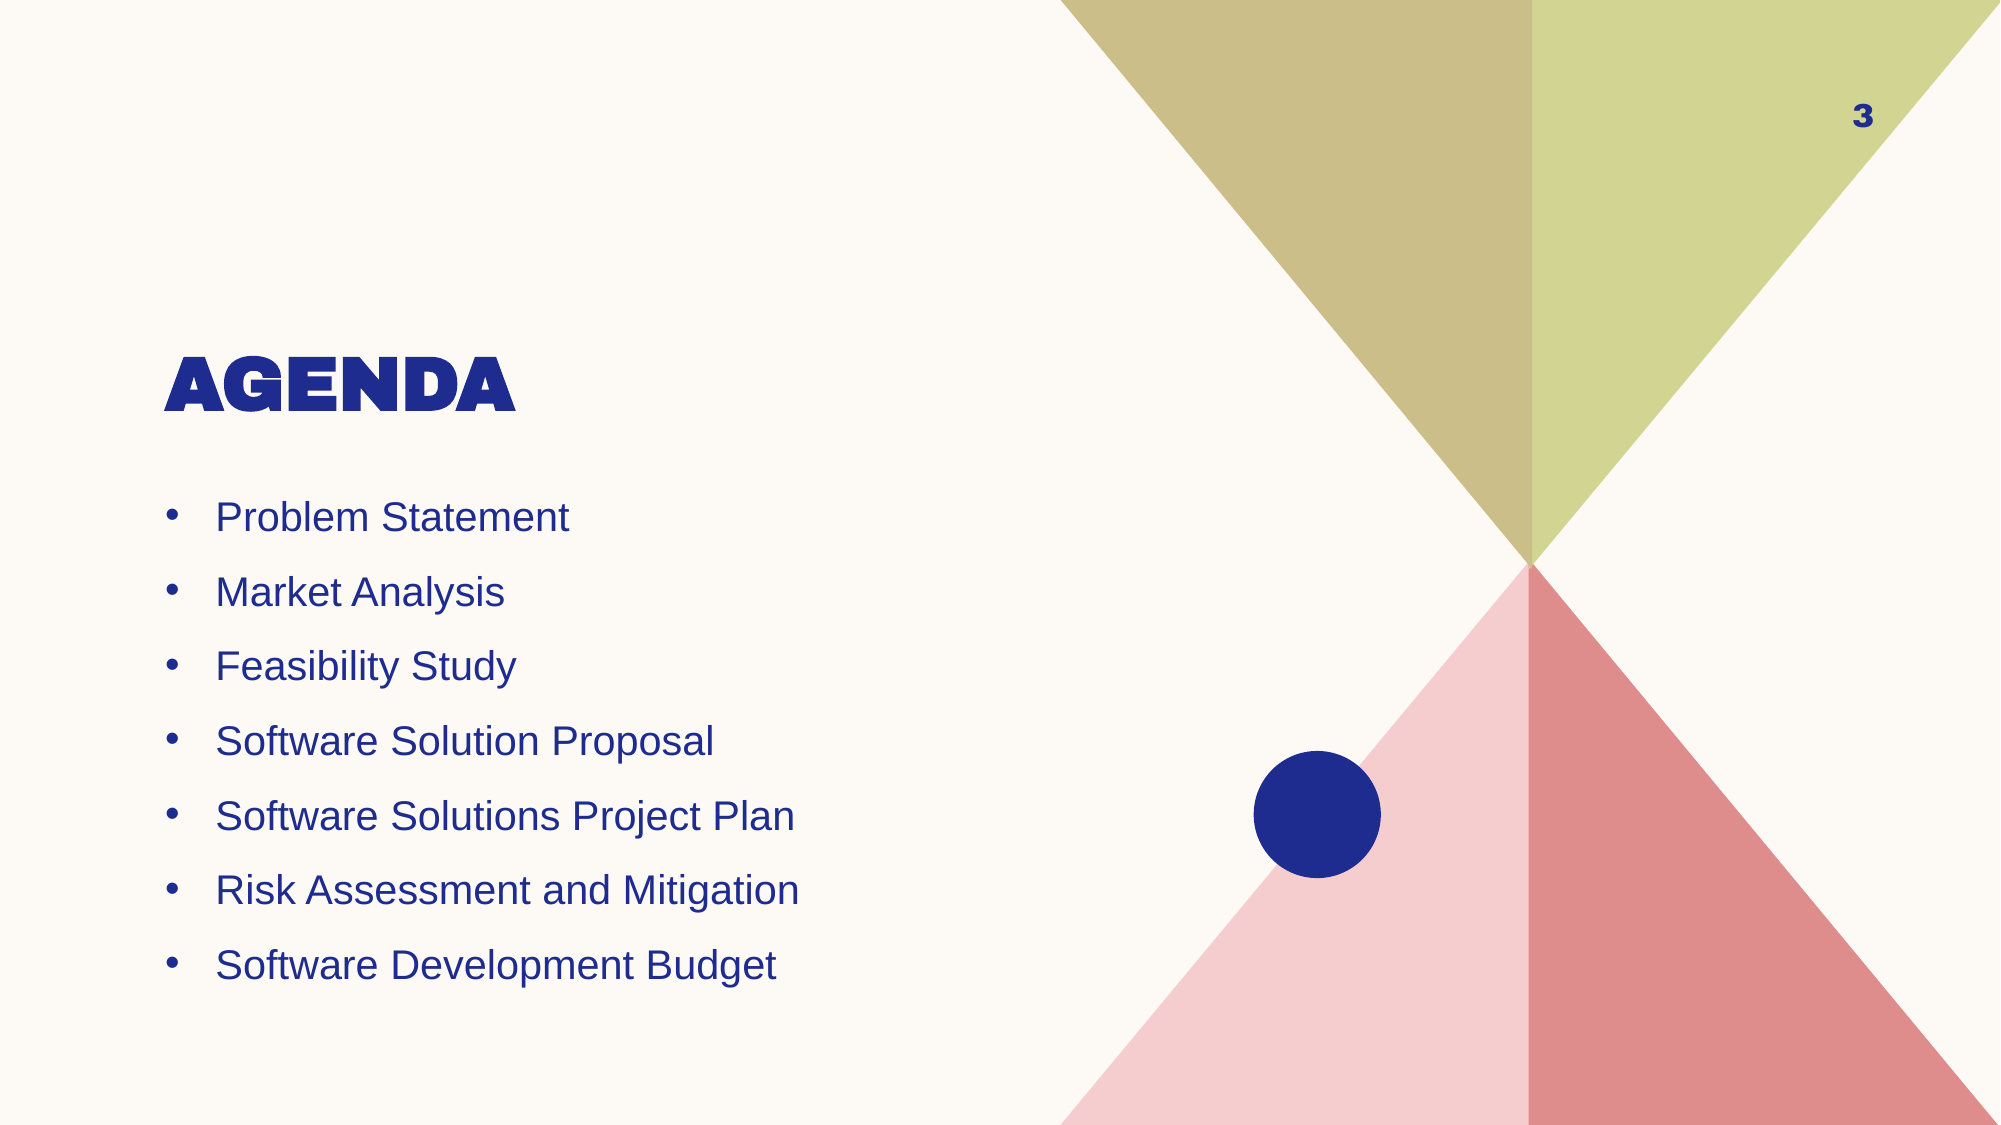

3
# agenda
Problem Statement
Market Analysis
Feasibility Study
Software Solution Proposal
Software Solutions Project Plan
Risk Assessment and Mitigation
Software Development Budget